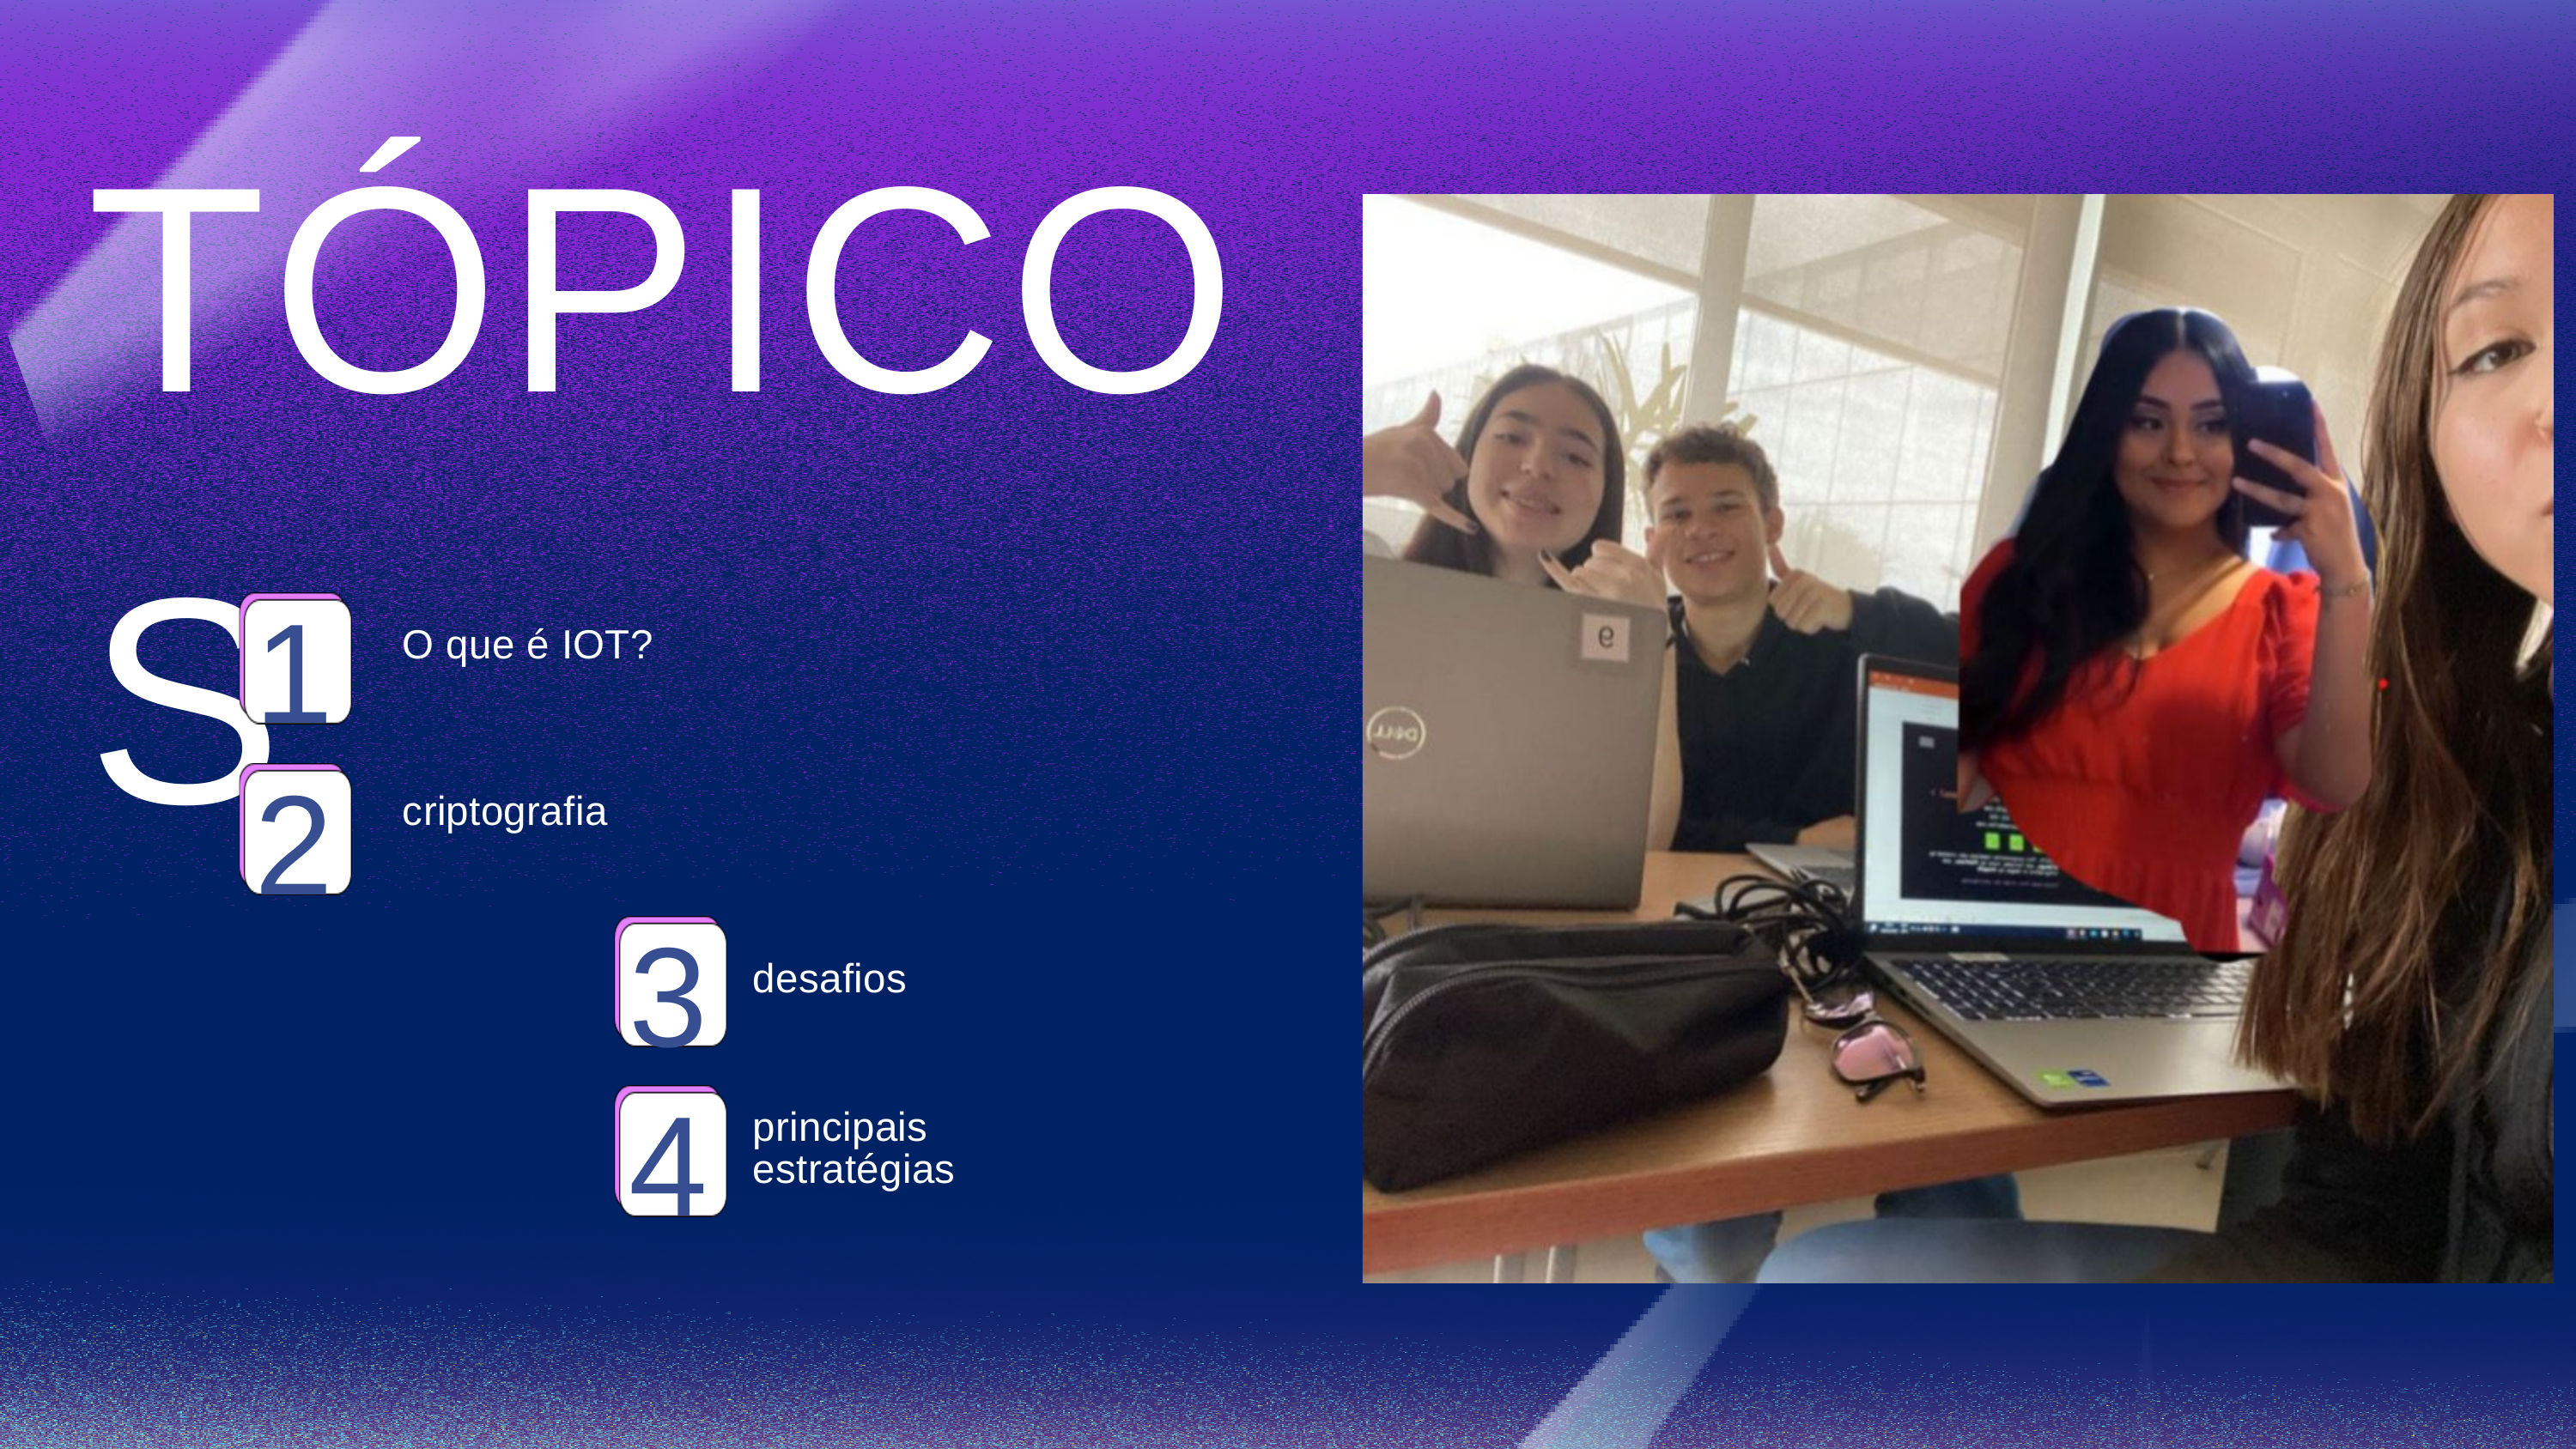

TÓPICOS

1

O que é IOT?
2

criptografia
3

desafios
4

principais estratégias